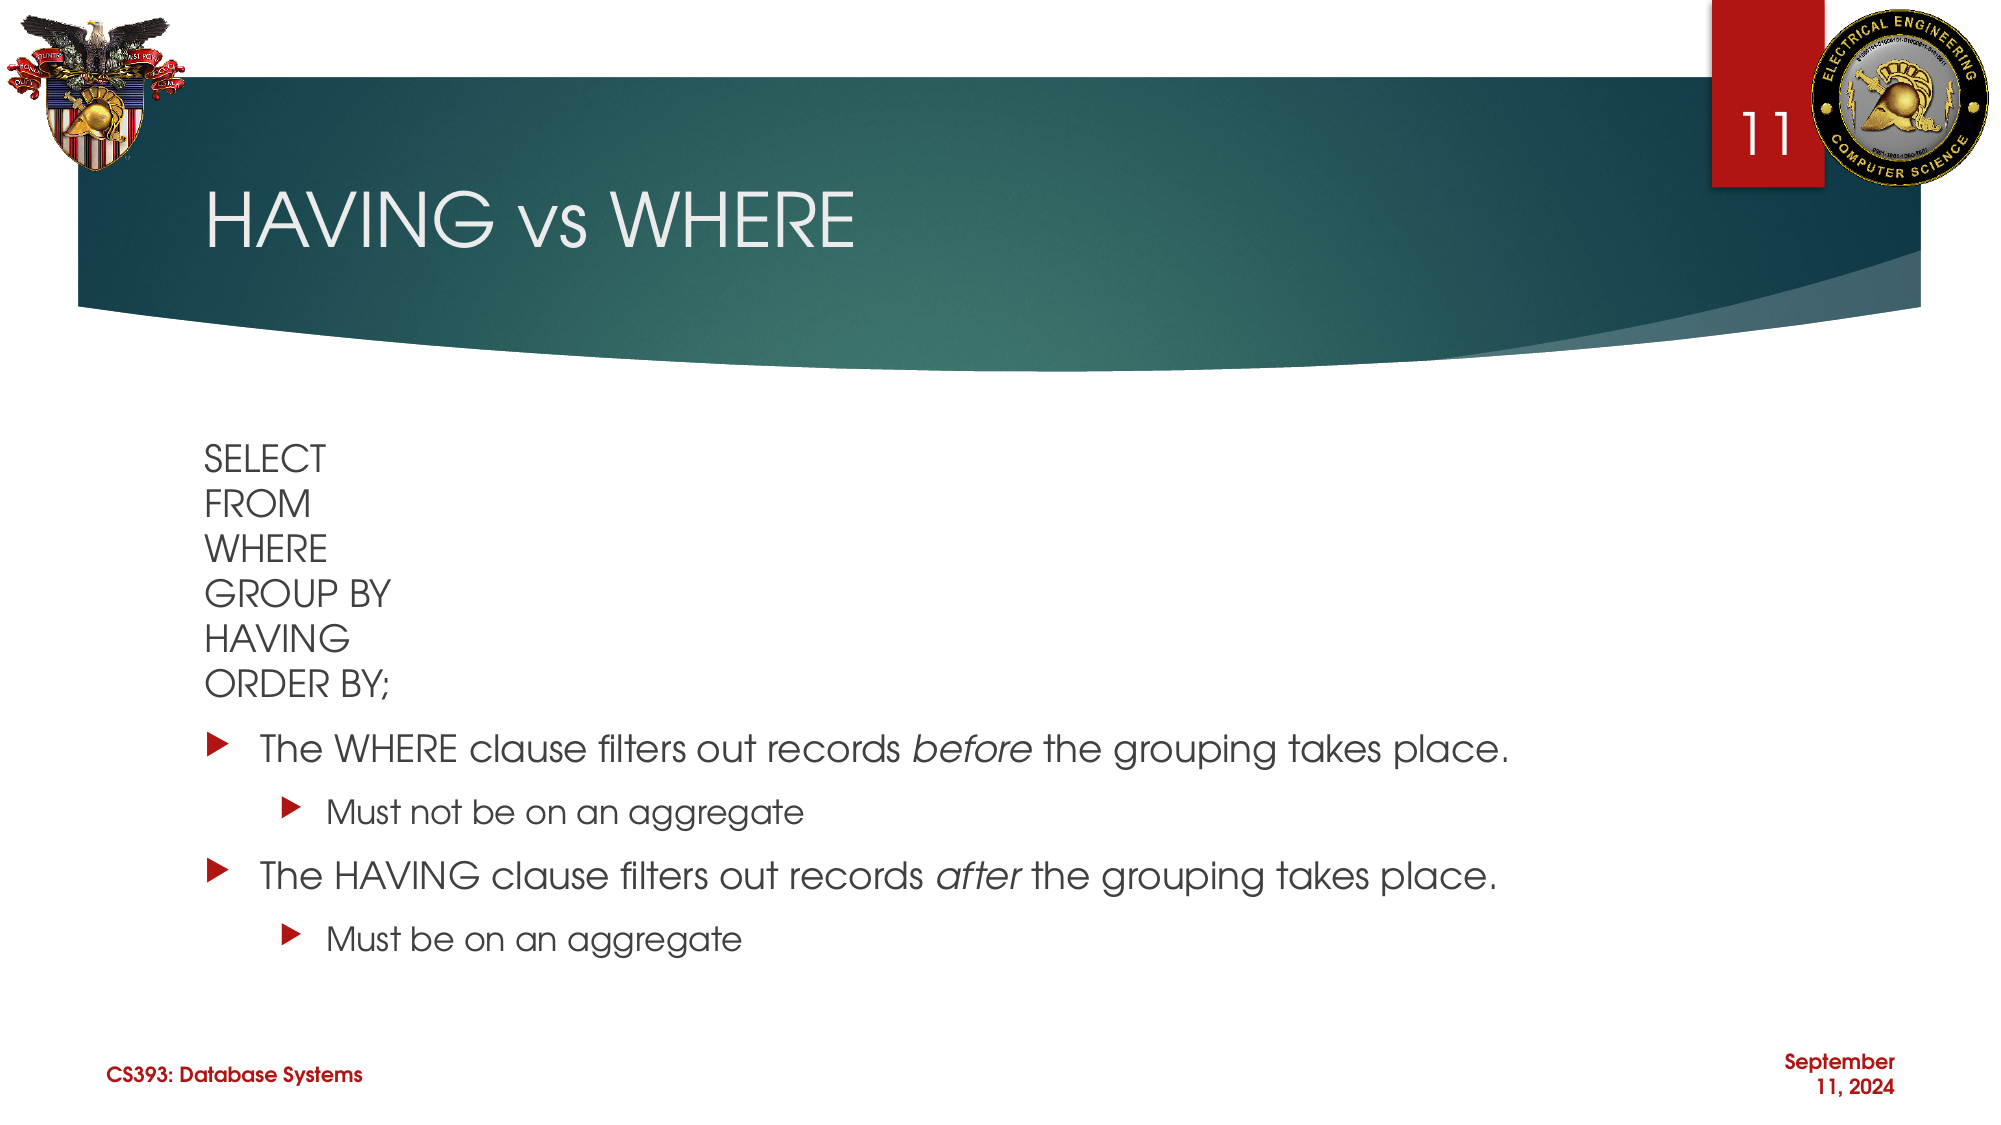

11
# HAVING vs WHERE
SELECT
FROM
WHERE
GROUP BY
HAVING
ORDER BY;
The WHERE clause filters out records before the grouping takes place.
Must not be on an aggregate
The HAVING clause filters out records after the grouping takes place.
Must be on an aggregate
CS393: Database Systems
September 11, 2024